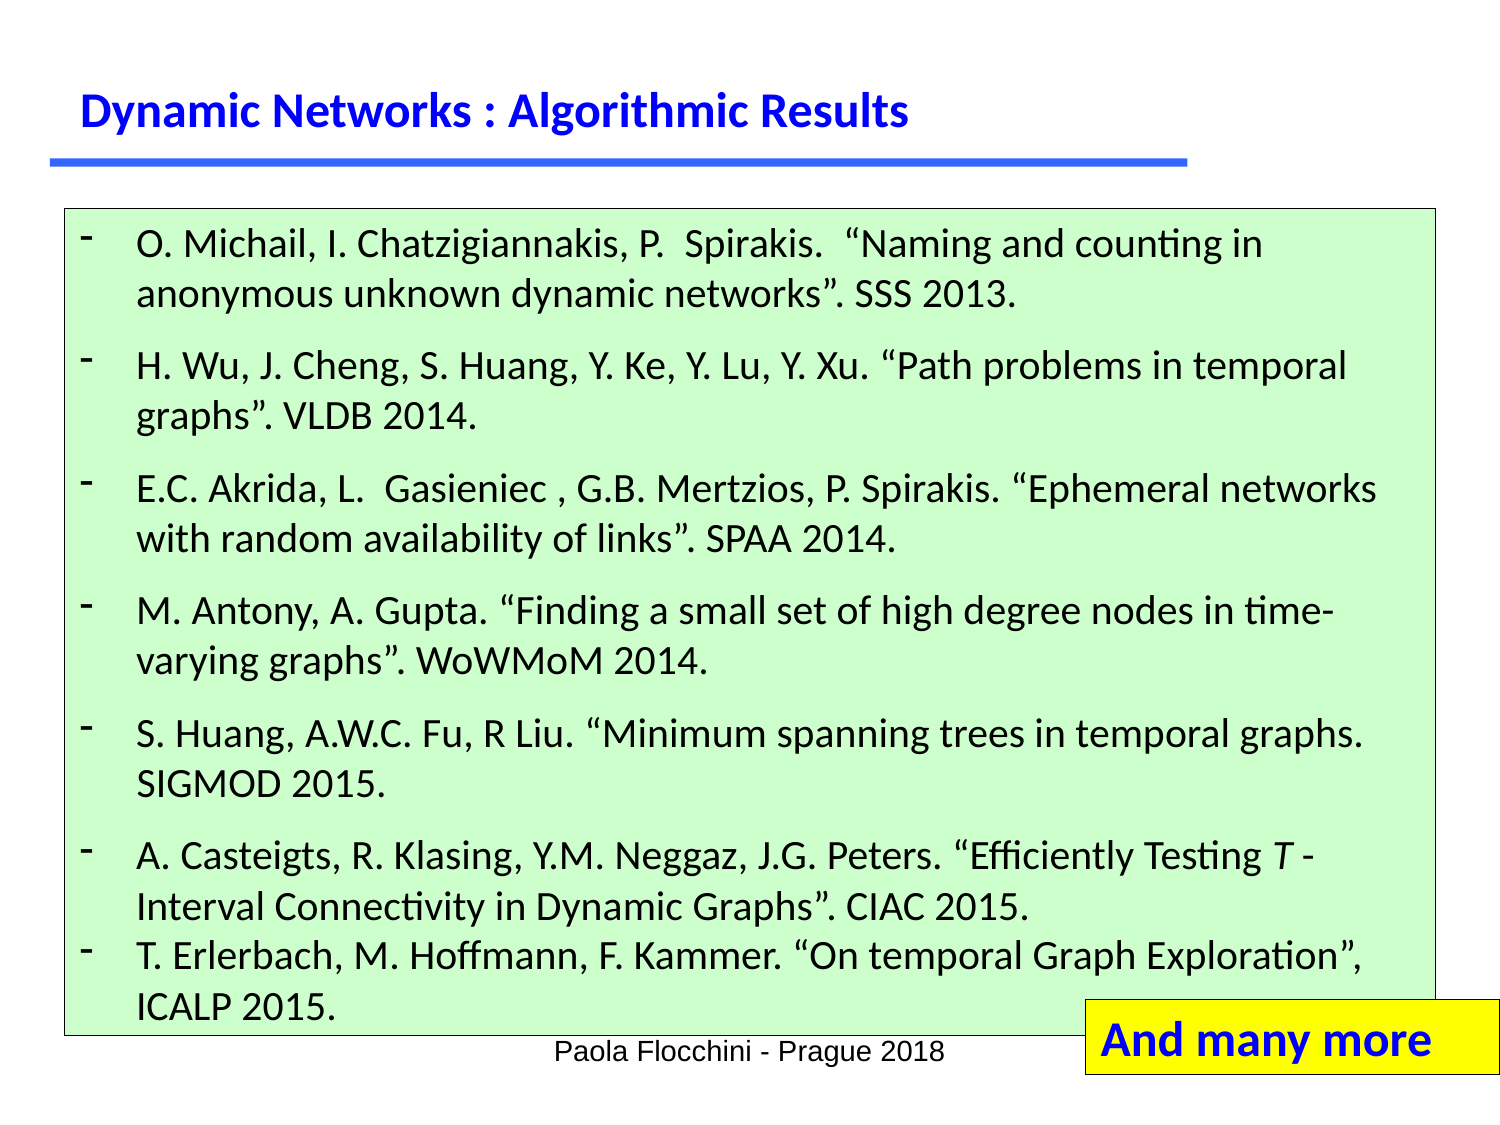

Dynamic Networks : Algorithmic Results

O. Michail, I. Chatzigiannakis, P.  Spirakis.  “Naming and counting in anonymous unknown dynamic networks”. SSS 2013.

H. Wu, J. Cheng, S. Huang, Y. Ke, Y. Lu, Y. Xu. “Path problems in temporal graphs”. VLDB 2014.

E.C. Akrida, L.  Gasieniec , G.B. Mertzios, P. Spirakis. “Ephemeral networks with random availability of links”. SPAA 2014.

M. Antony, A. Gupta. “Finding a small set of high degree nodes in time- varying graphs”. WoWMoM 2014.

S. Huang, A.W.C. Fu, R Liu. “Minimum spanning trees in temporal graphs.
      SIGMOD 2015.

A. Casteigts, R. Klasing, Y.M. Neggaz, J.G. Peters. “Efficiently Testing T -Interval Connectivity in Dynamic Graphs”. CIAC 2015.
T. Erlerbach, M. Hoffmann, F. Kammer. “On temporal Graph Exploration”, ICALP 2015.
And many more

Paola Flocchini - Prague 2018